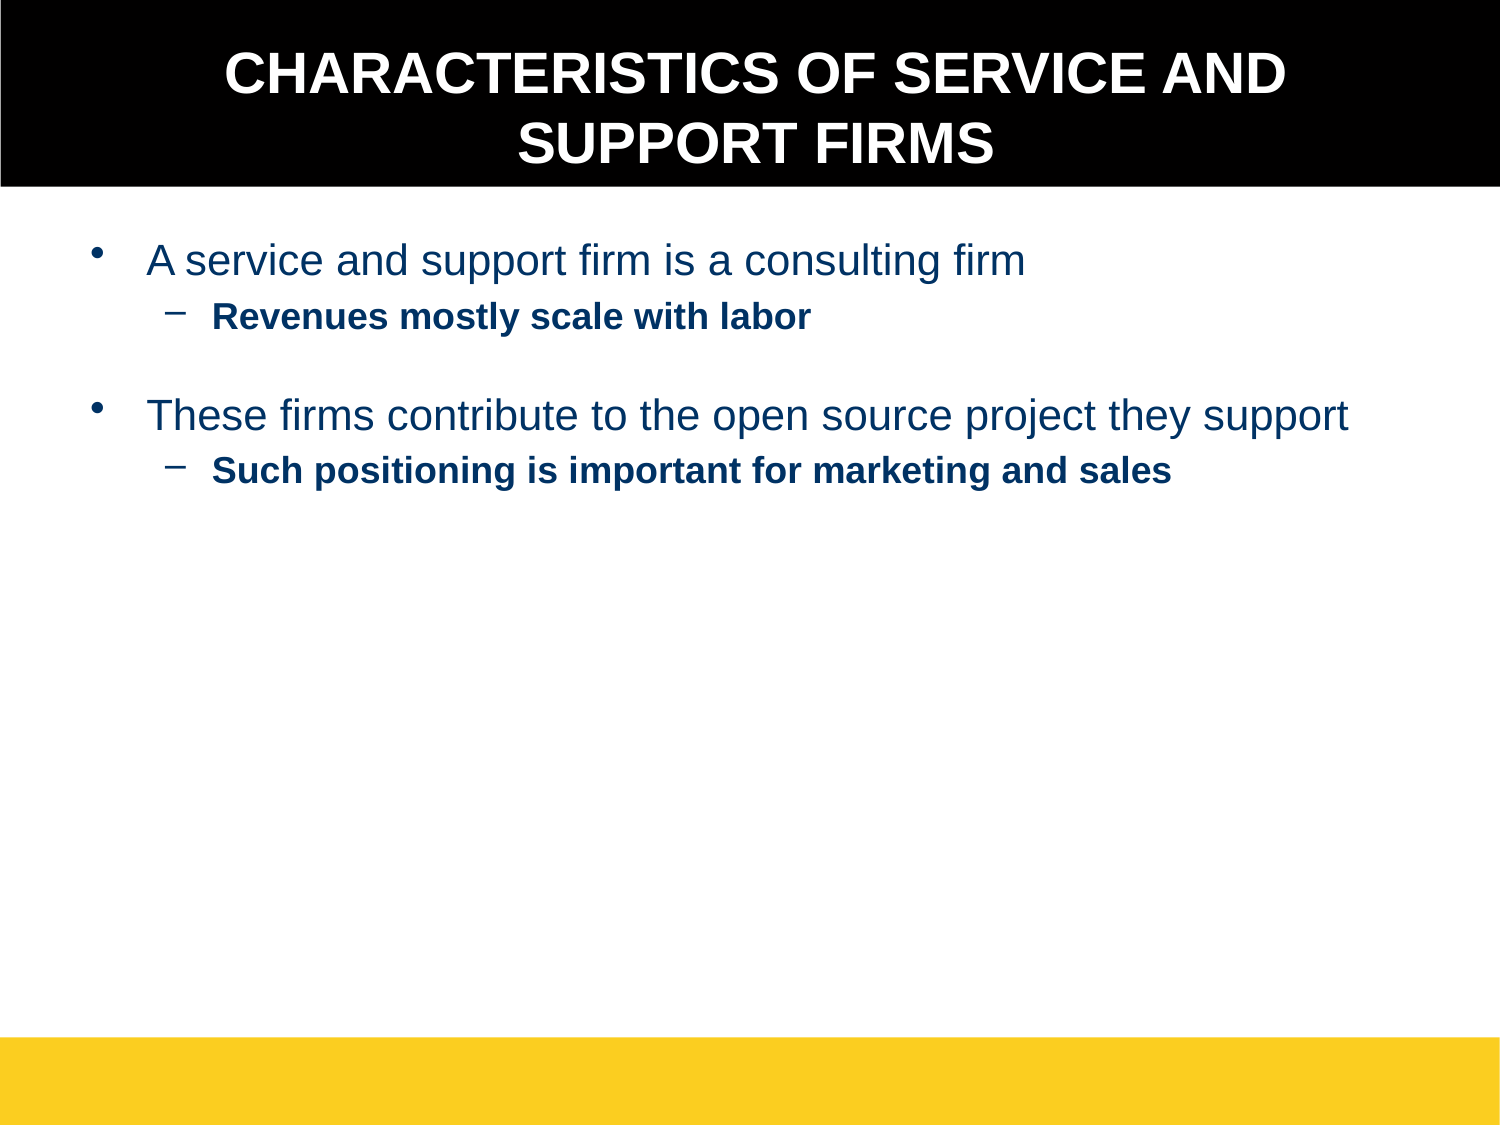

Characteristics of Service and Support Firms
A service and support firm is a consulting firm
Revenues mostly scale with labor

These firms contribute to the open source project they support
Such positioning is important for marketing and sales